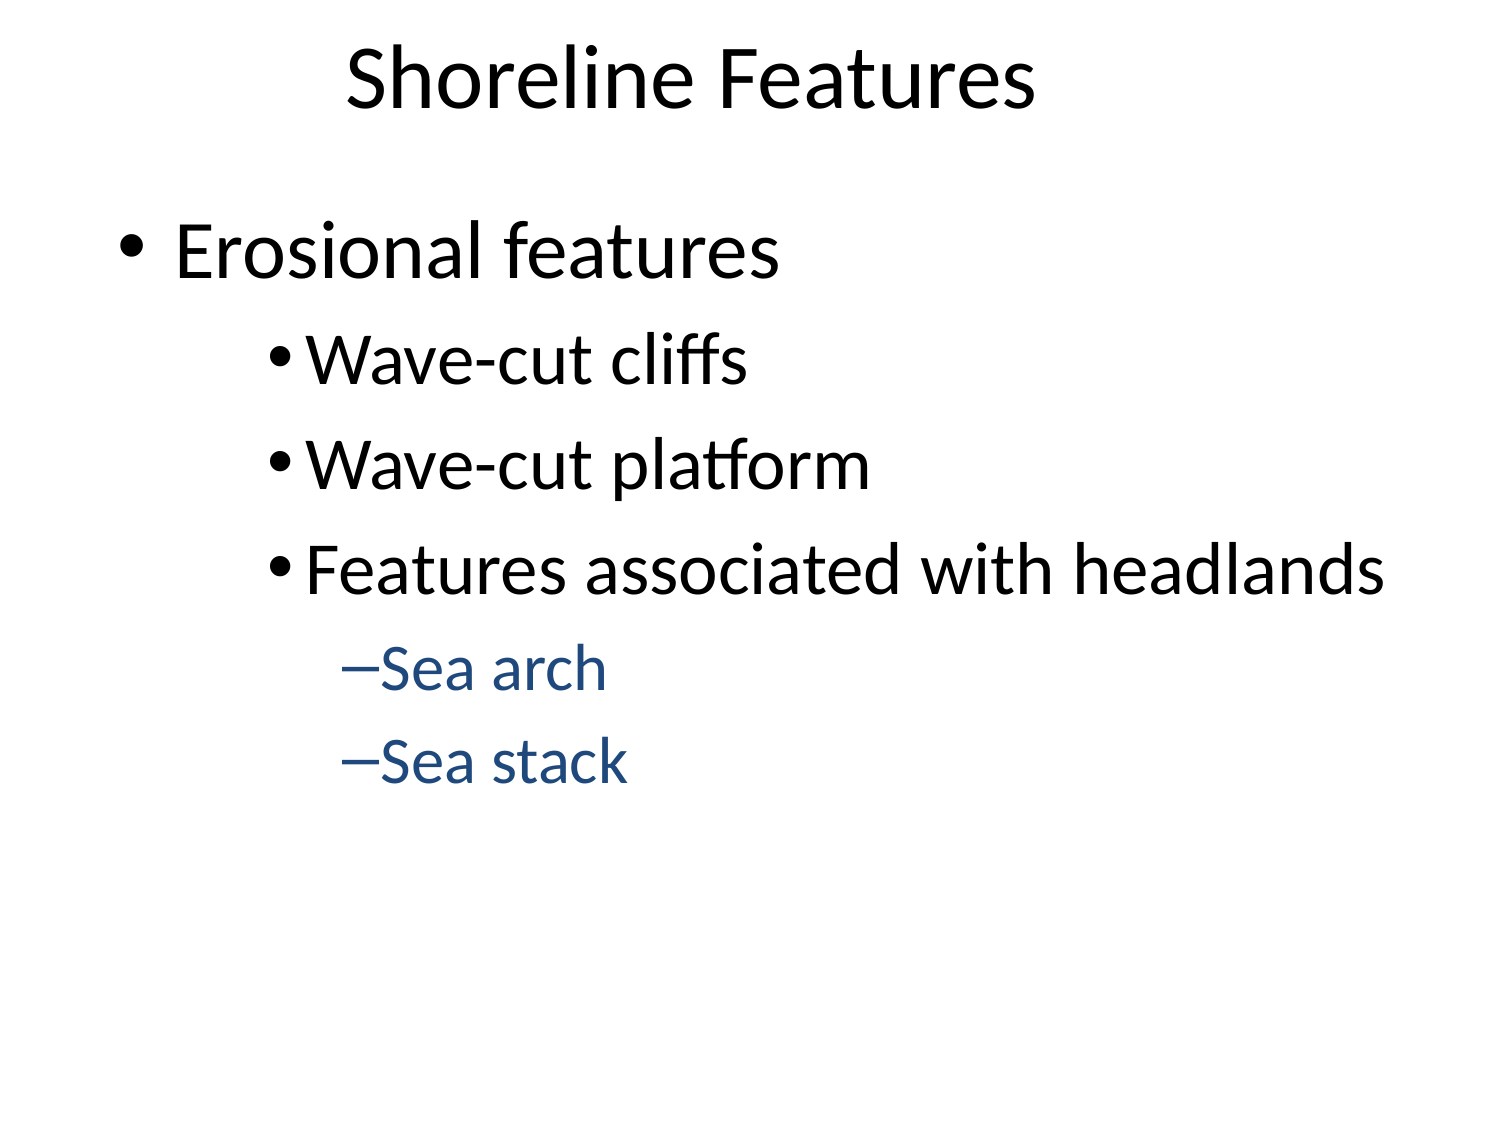

Shoreline Features
Erosional features
Wave-cut cliffs
Wave-cut platform
Features associated with headlands
Sea arch
Sea stack